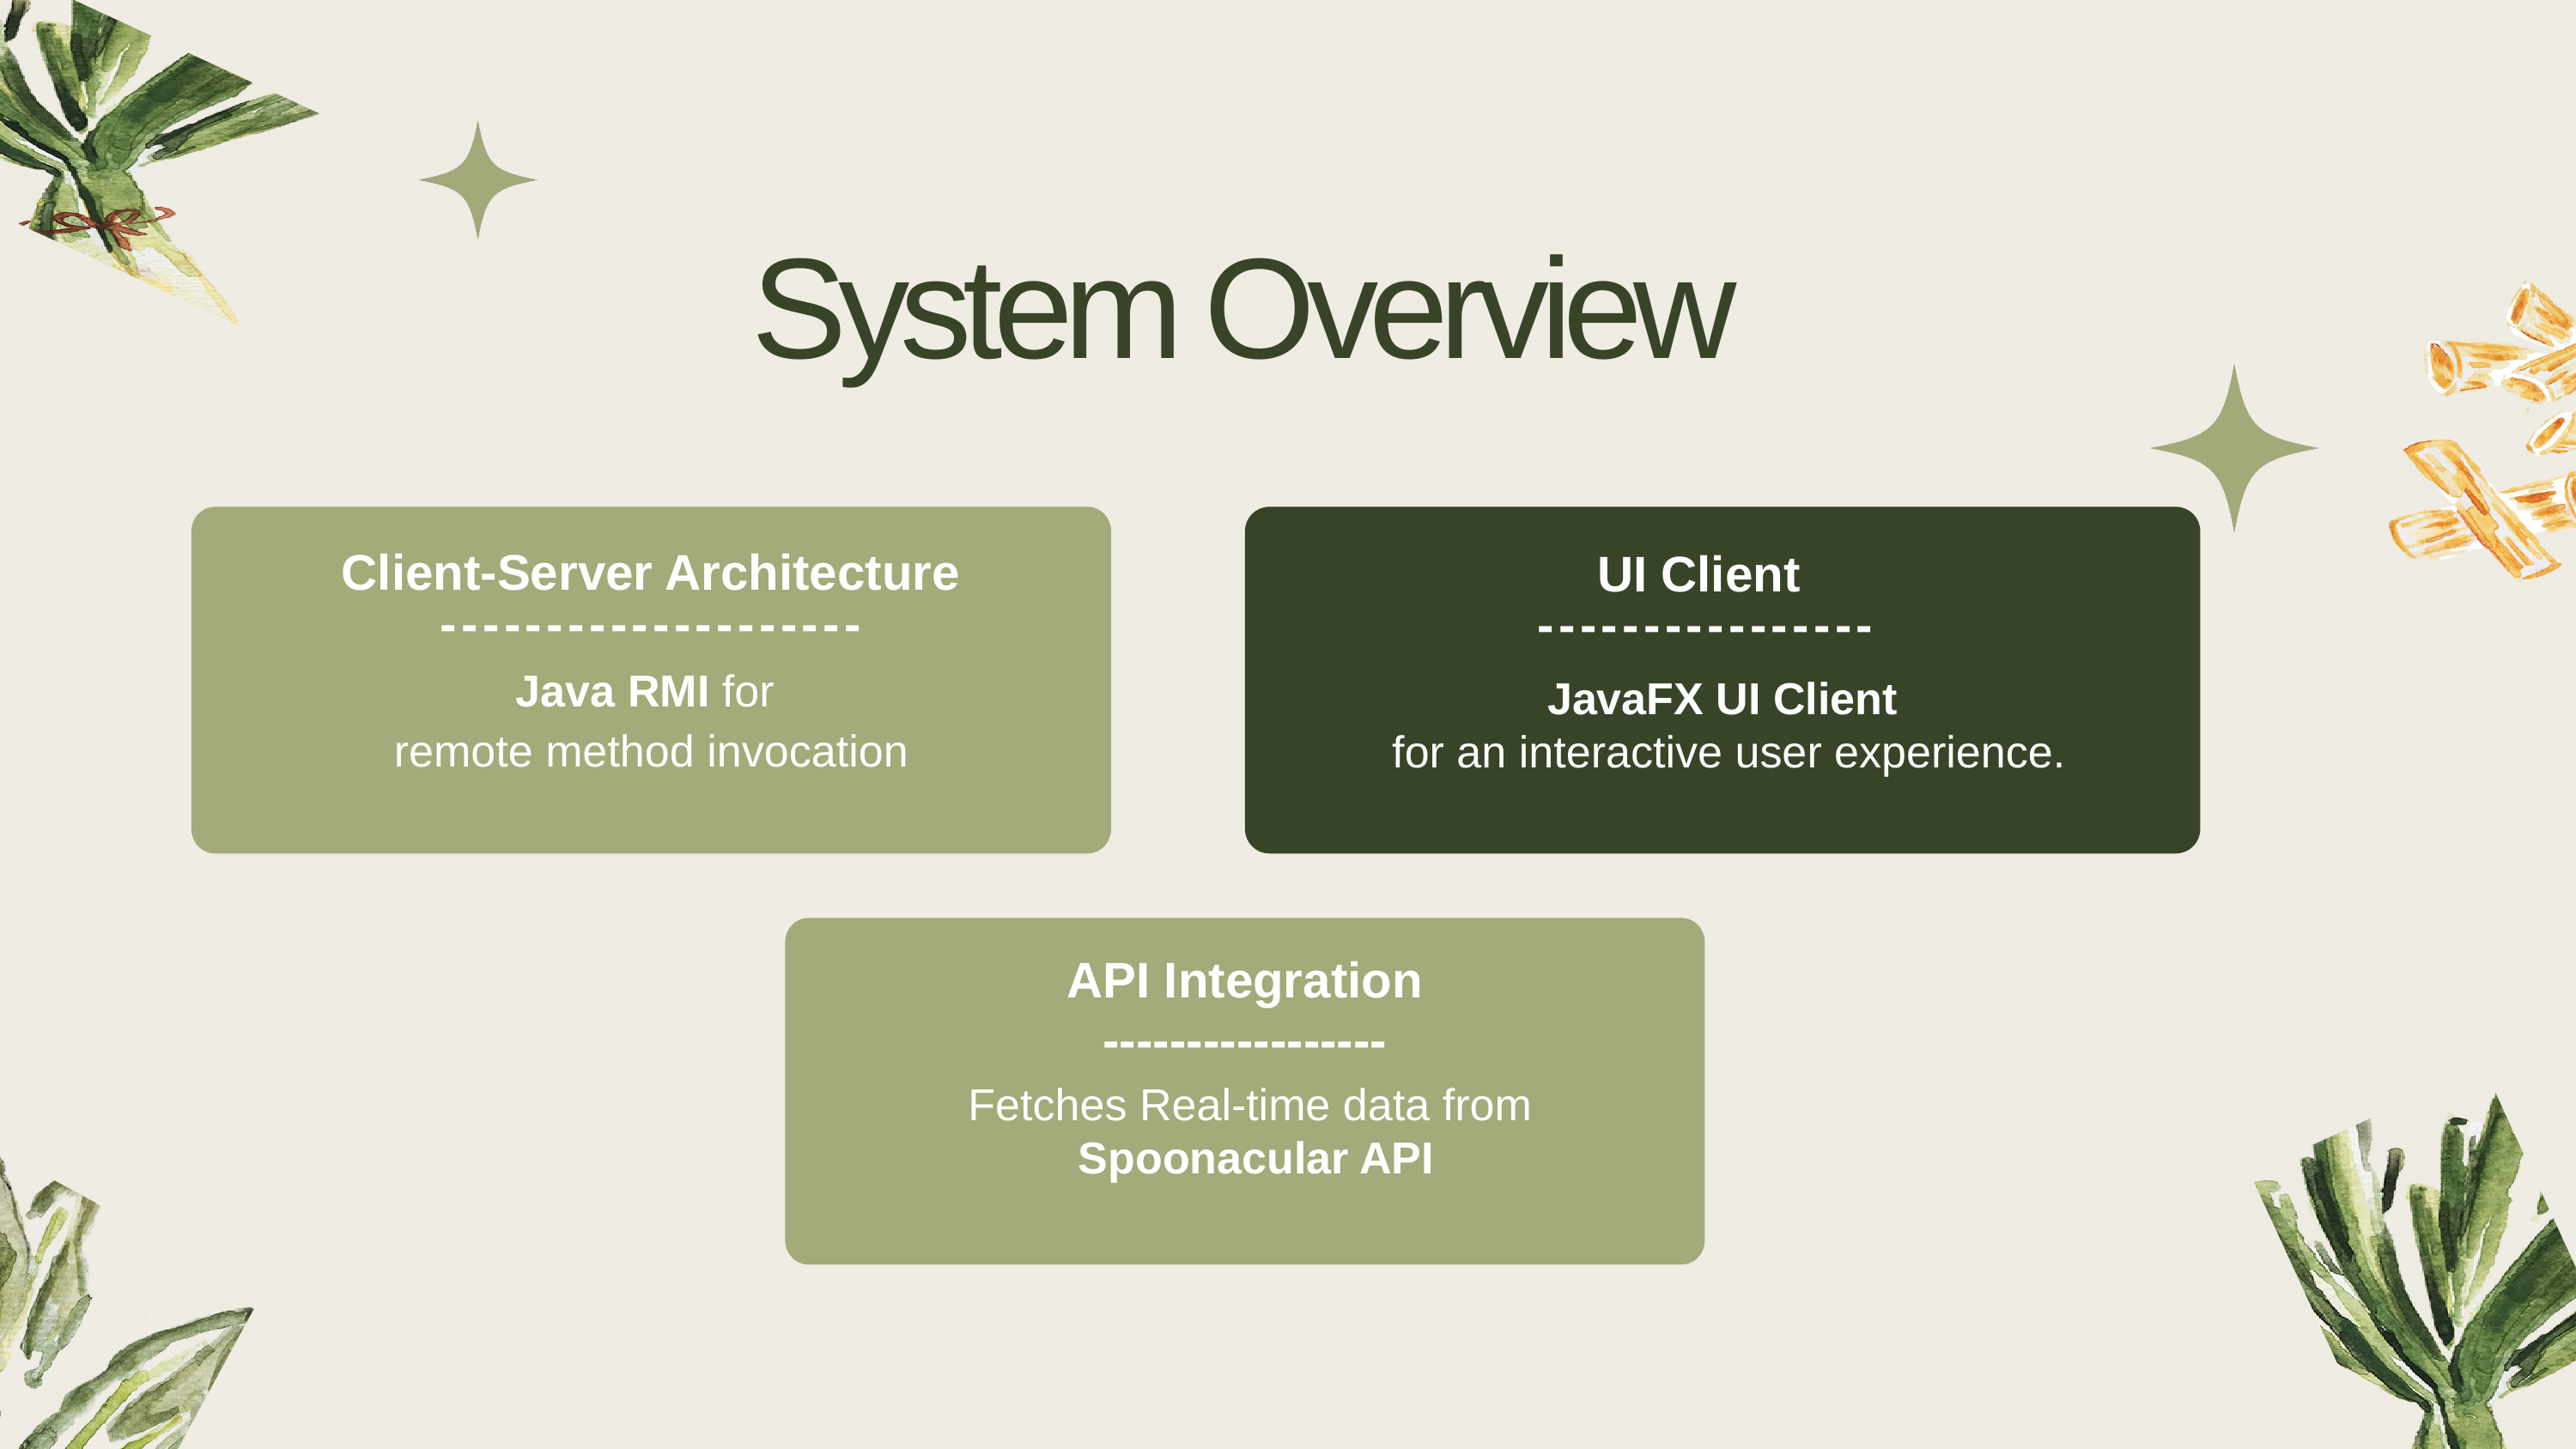

System Overview

Client-Server Architecture
--------------------
UI Client
----------------
Java RMI for
remote method invocation
JavaFX UI Client
 for an interactive user experience.

API Integration
-----------------
Fetches Real-time data from
Spoonacular API